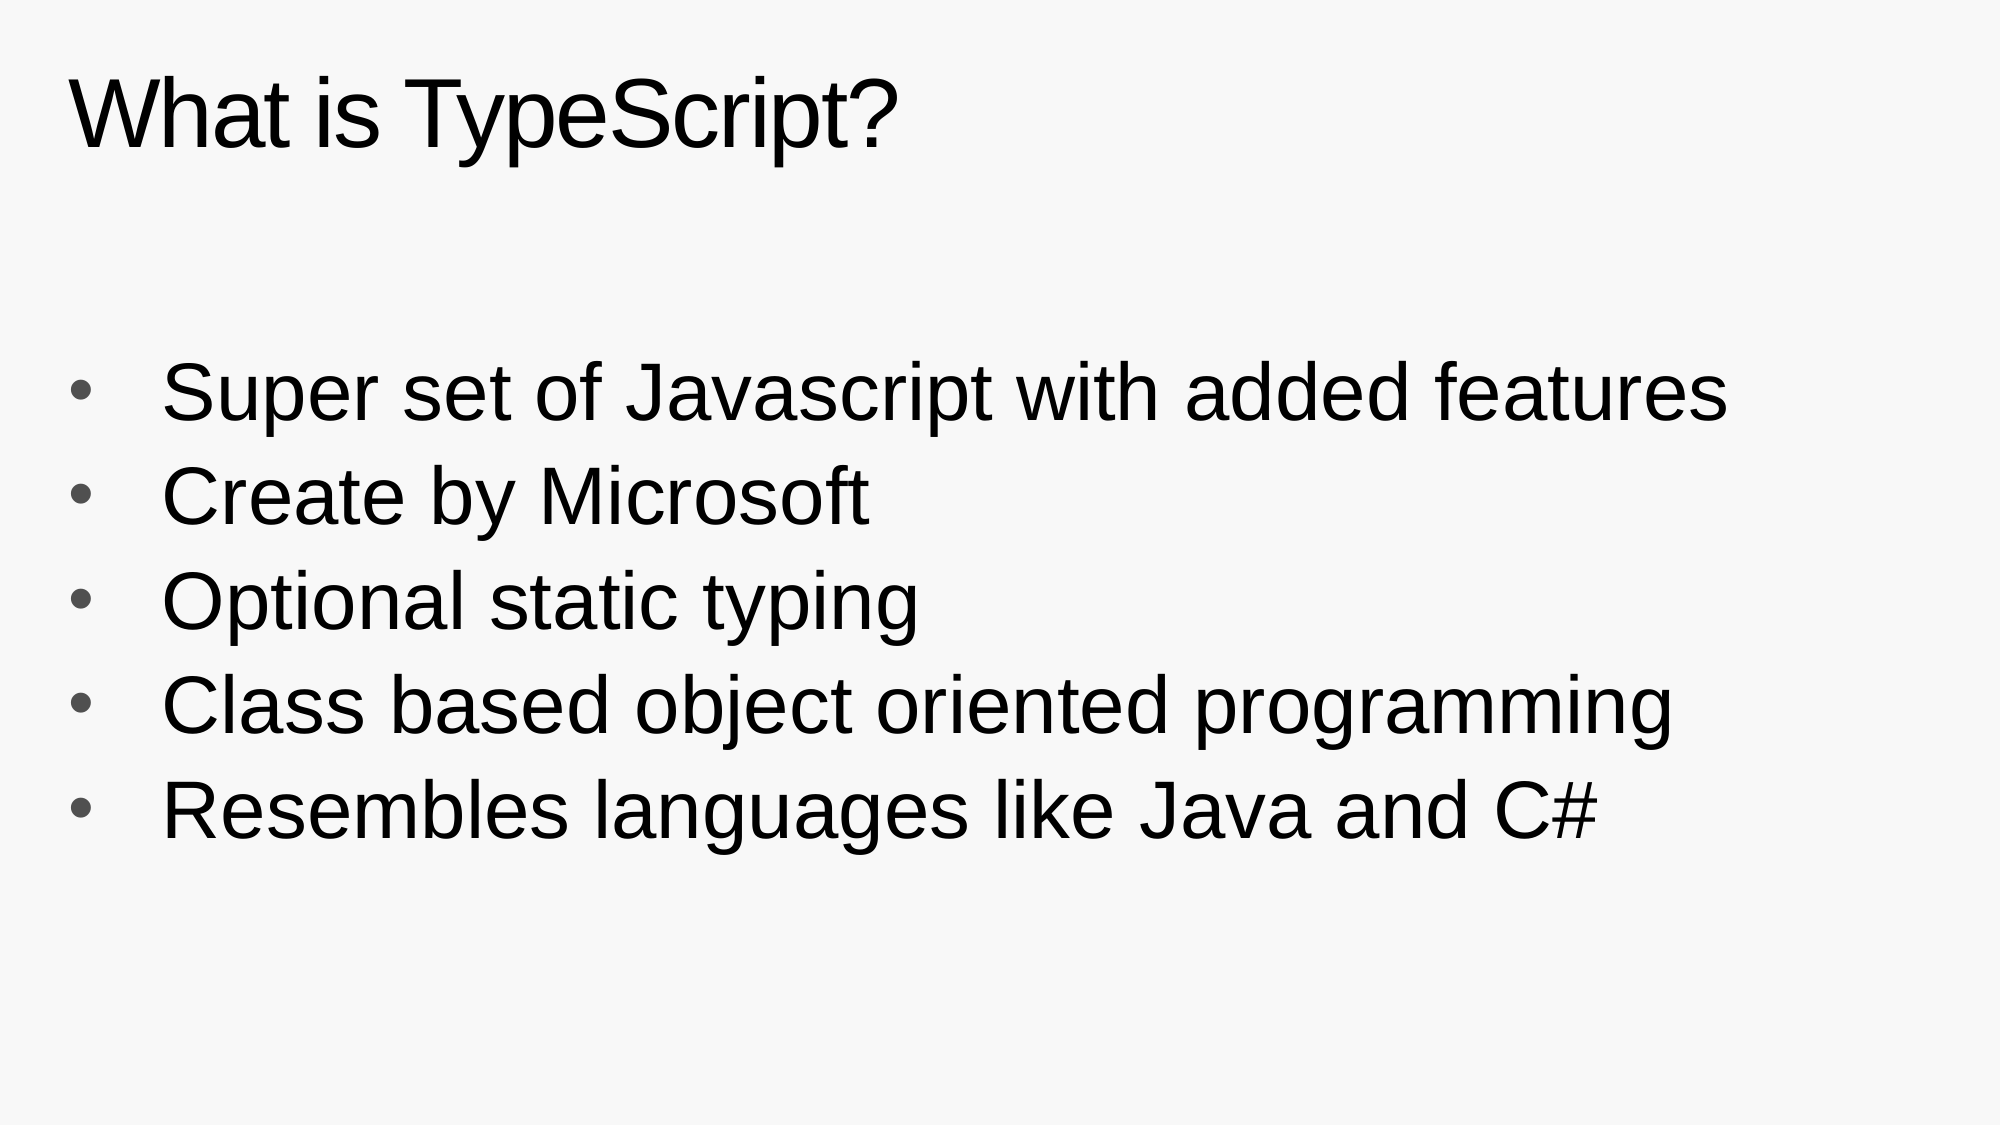

# What is TypeScript?
Super set of Javascript with added features
Create by Microsoft
Optional static typing
Class based object oriented programming
Resembles languages like Java and C#